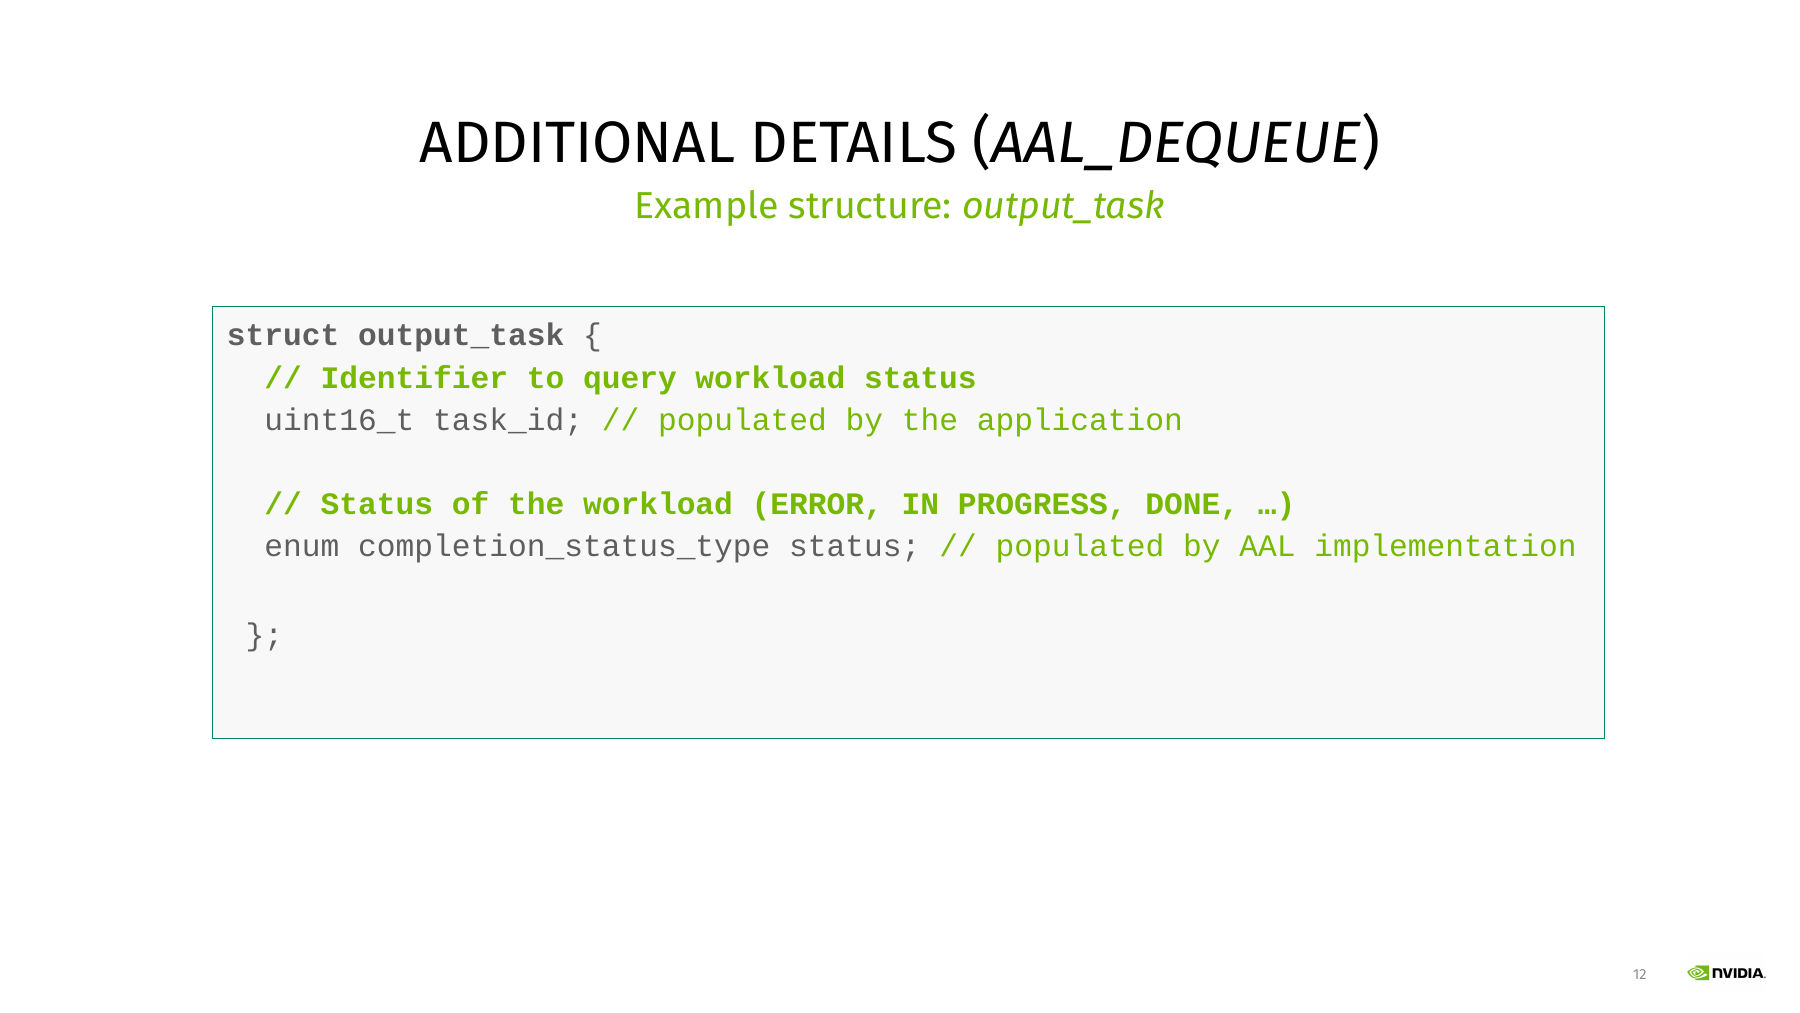

# Additional details (AAL_dequeue)
Example structure: output_task
struct output_task {
  // Identifier to query workload status
  uint16_t task_id; // populated by the application

  // Status of the workload (ERROR, IN PROGRESS, DONE, …)
  enum completion_status_type status; // populated by AAL implementation

 };